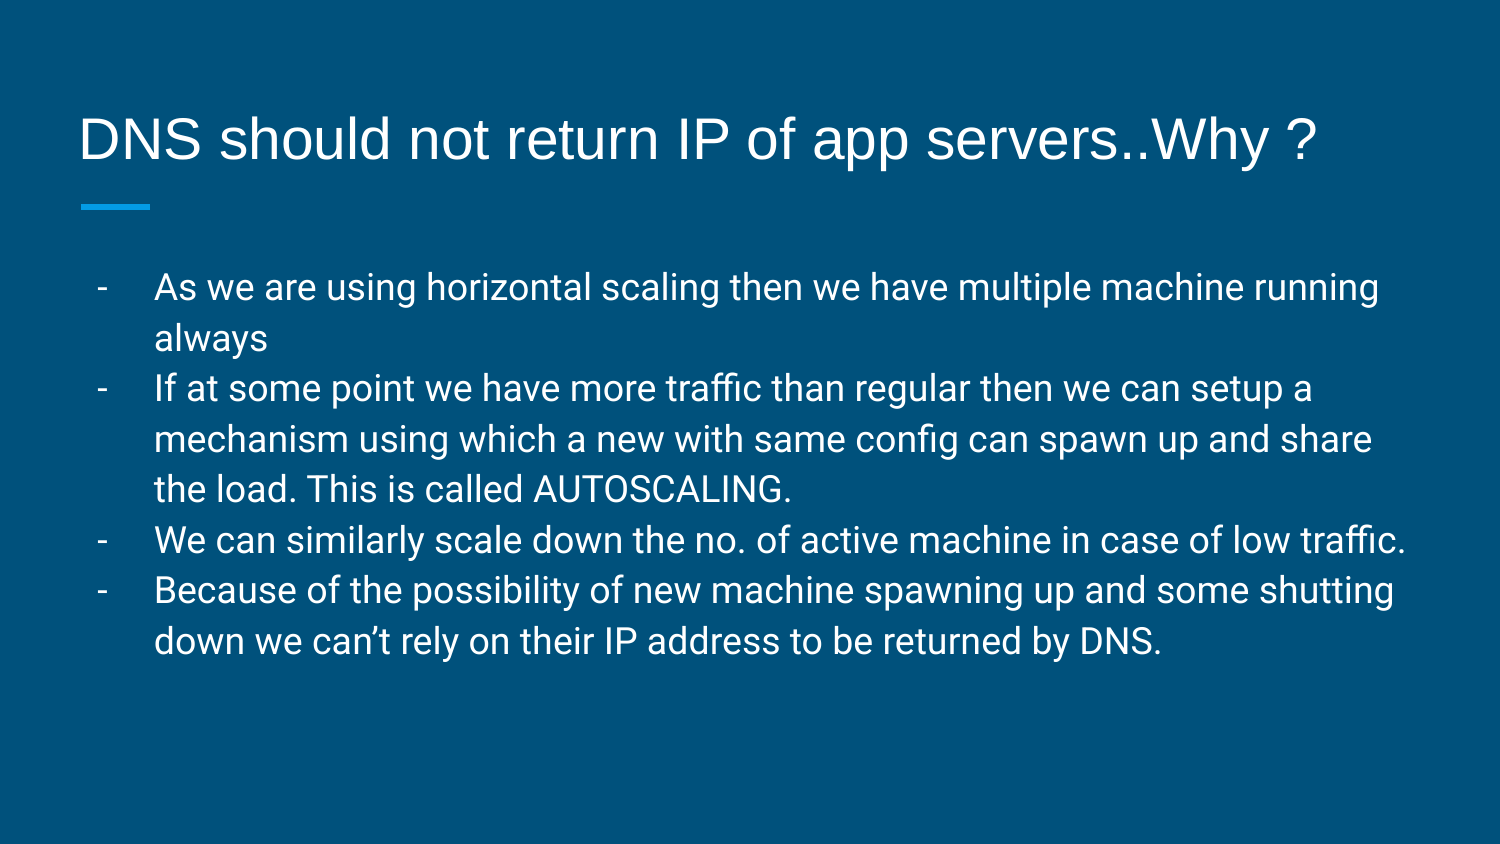

# DNS should not return IP of app servers..Why ?
As we are using horizontal scaling then we have multiple machine running always
If at some point we have more traffic than regular then we can setup a mechanism using which a new with same config can spawn up and share the load. This is called AUTOSCALING.
We can similarly scale down the no. of active machine in case of low traffic.
Because of the possibility of new machine spawning up and some shutting down we can’t rely on their IP address to be returned by DNS.